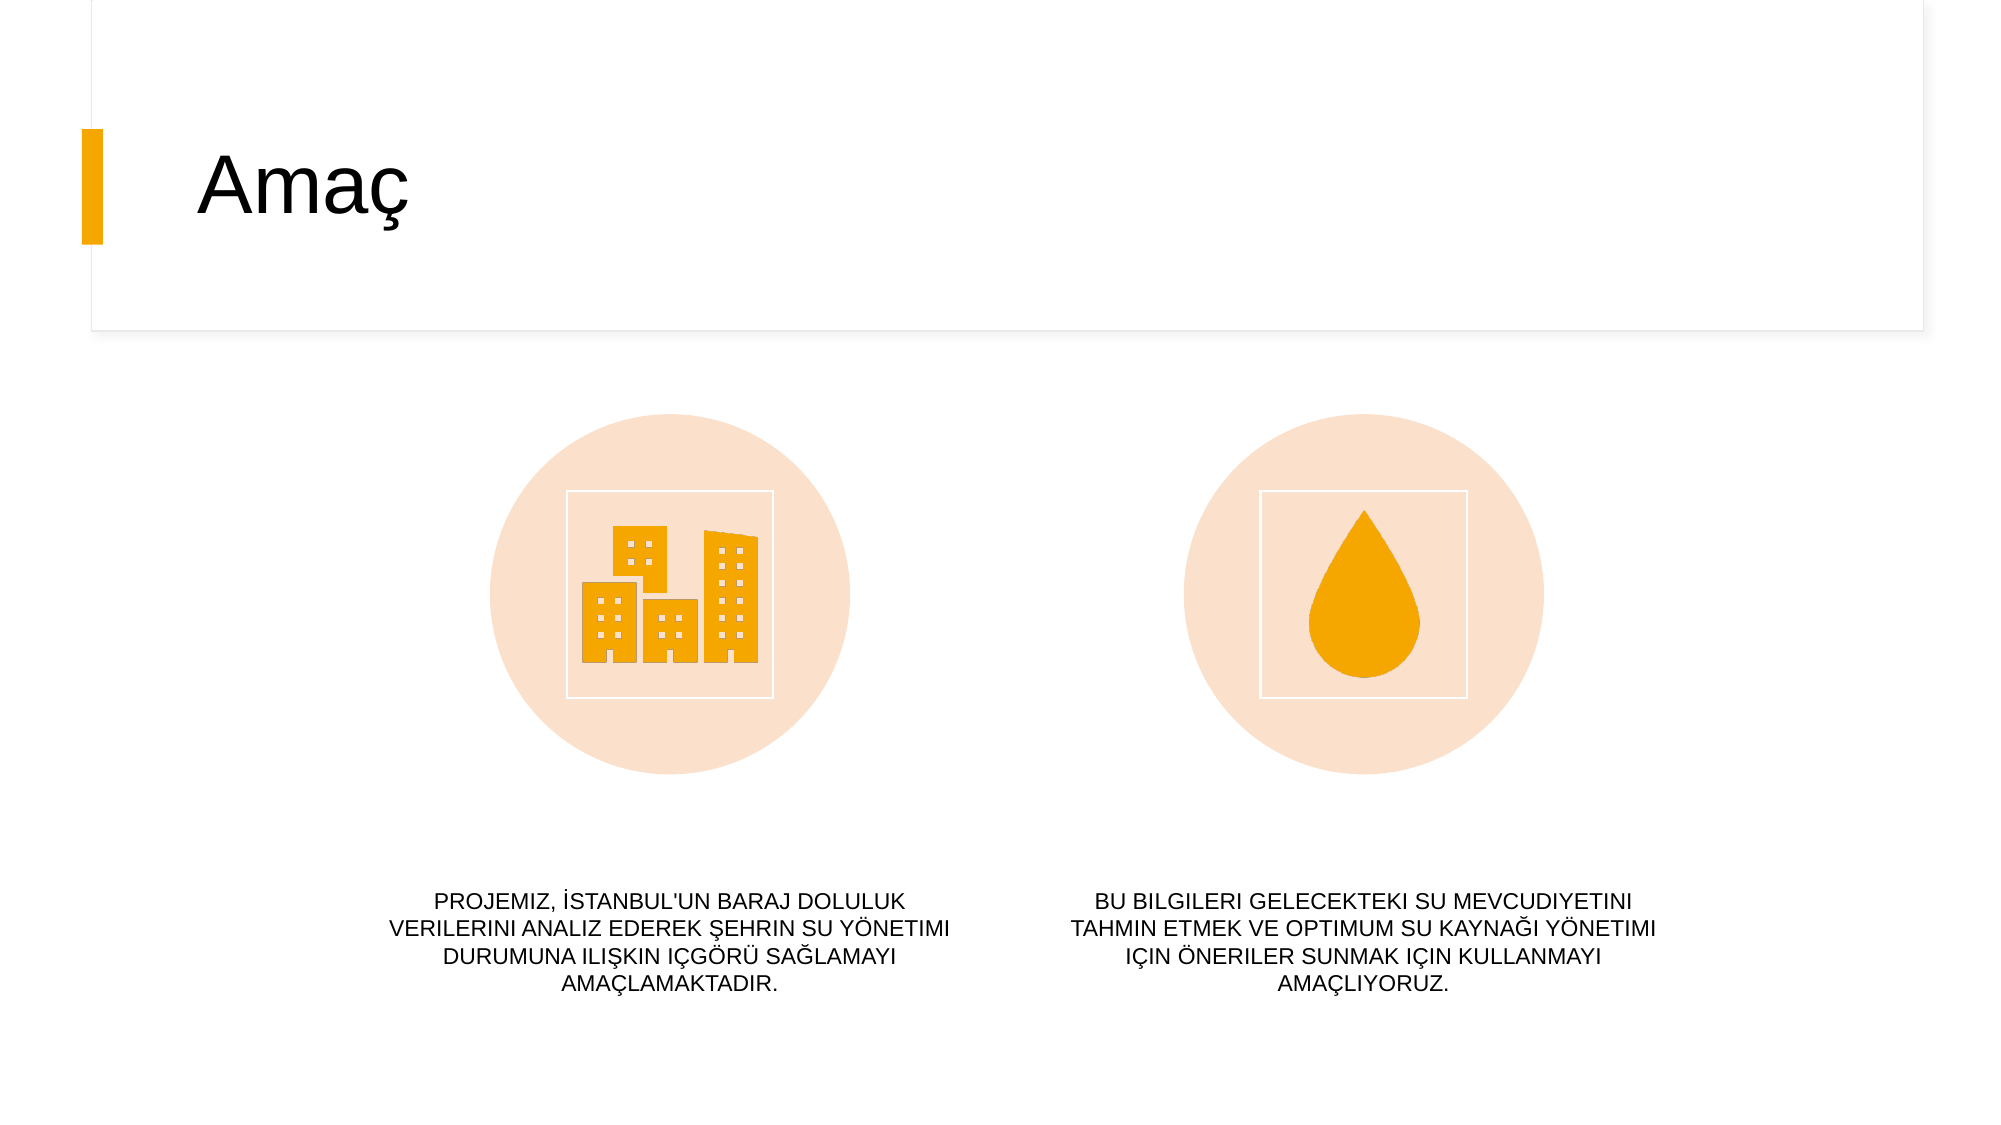

# Amaç
Projemiz, İstanbul'un baraj doluluk verilerini analiz ederek şehrin su yönetimi durumuna ilişkin içgörü sağlamayı amaçlamaktadır.
Bu bilgileri gelecekteki su mevcudiyetini tahmin etmek ve optimum su kaynağı yönetimi için öneriler sunmak için kullanmayı amaçlıyoruz.